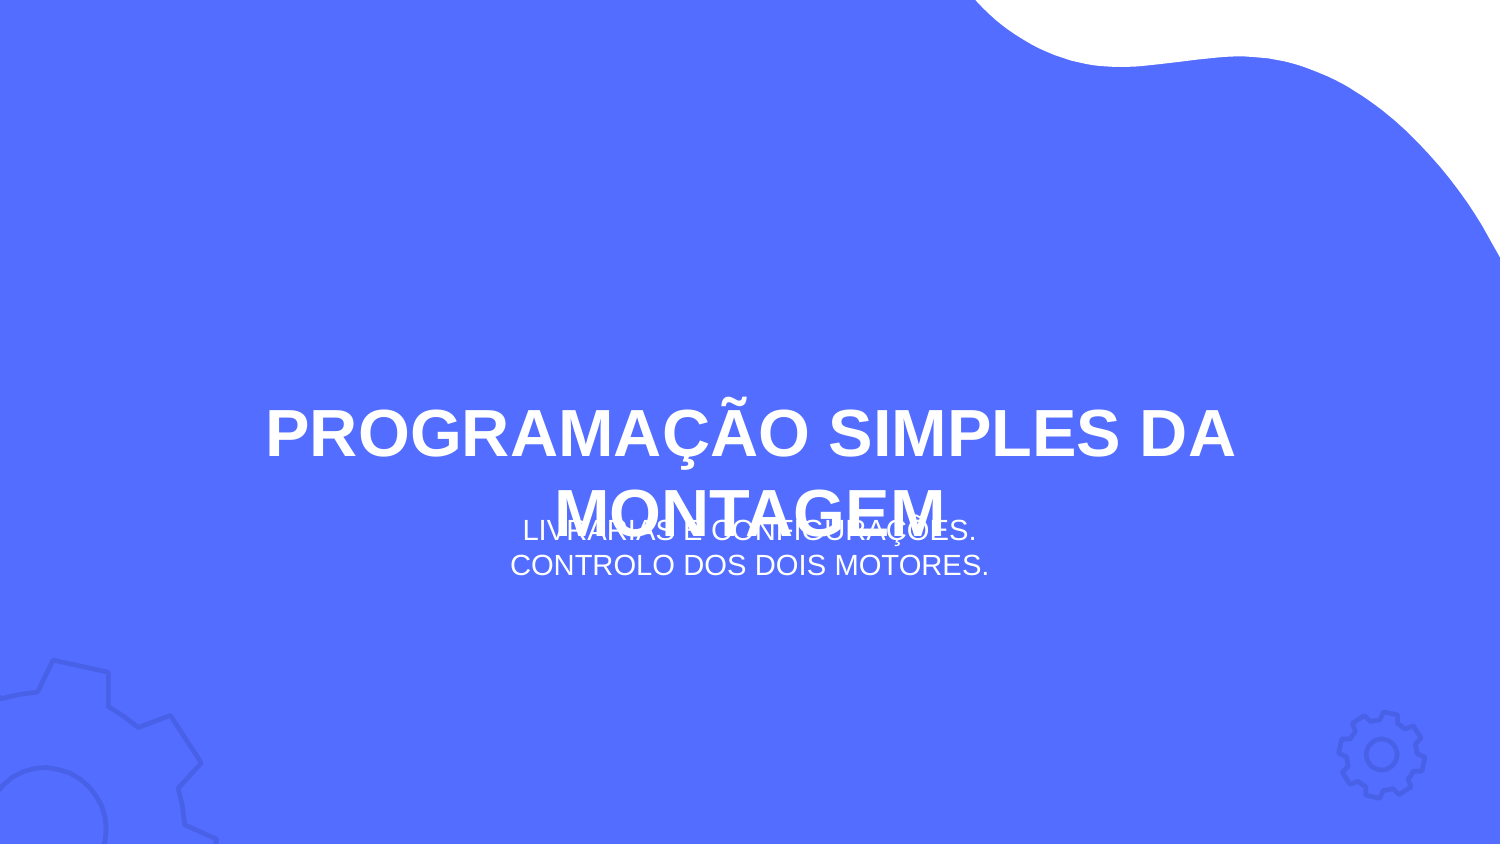

# PROGRAMAÇÃO SIMPLES DA MONTAGEM
LIVRARIAS E CONFIGURAÇÕES.
CONTROLO DOS DOIS MOTORES.